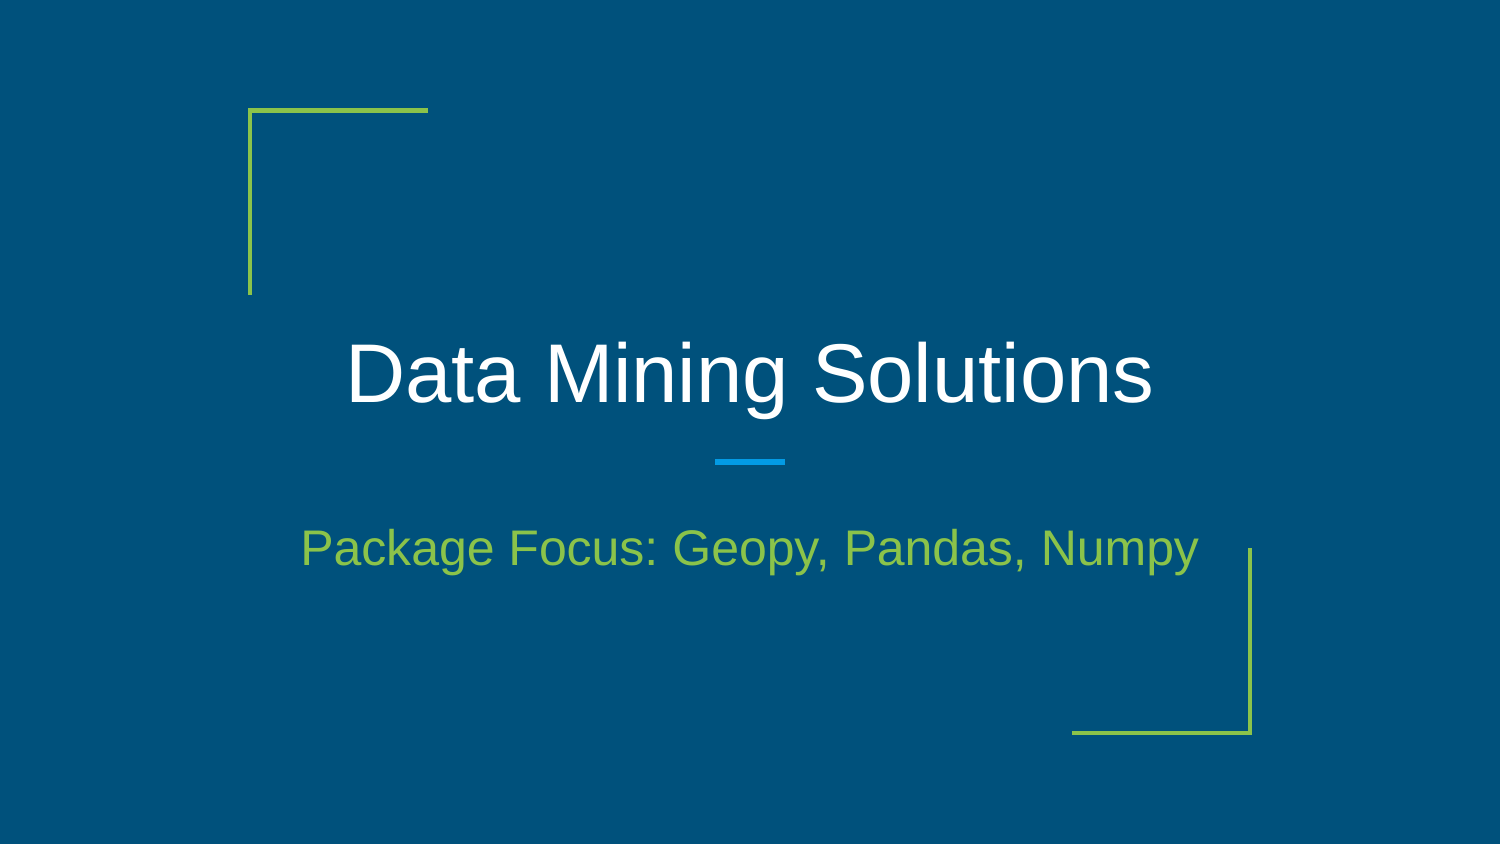

# Data Mining Solutions
Package Focus: Geopy, Pandas, Numpy